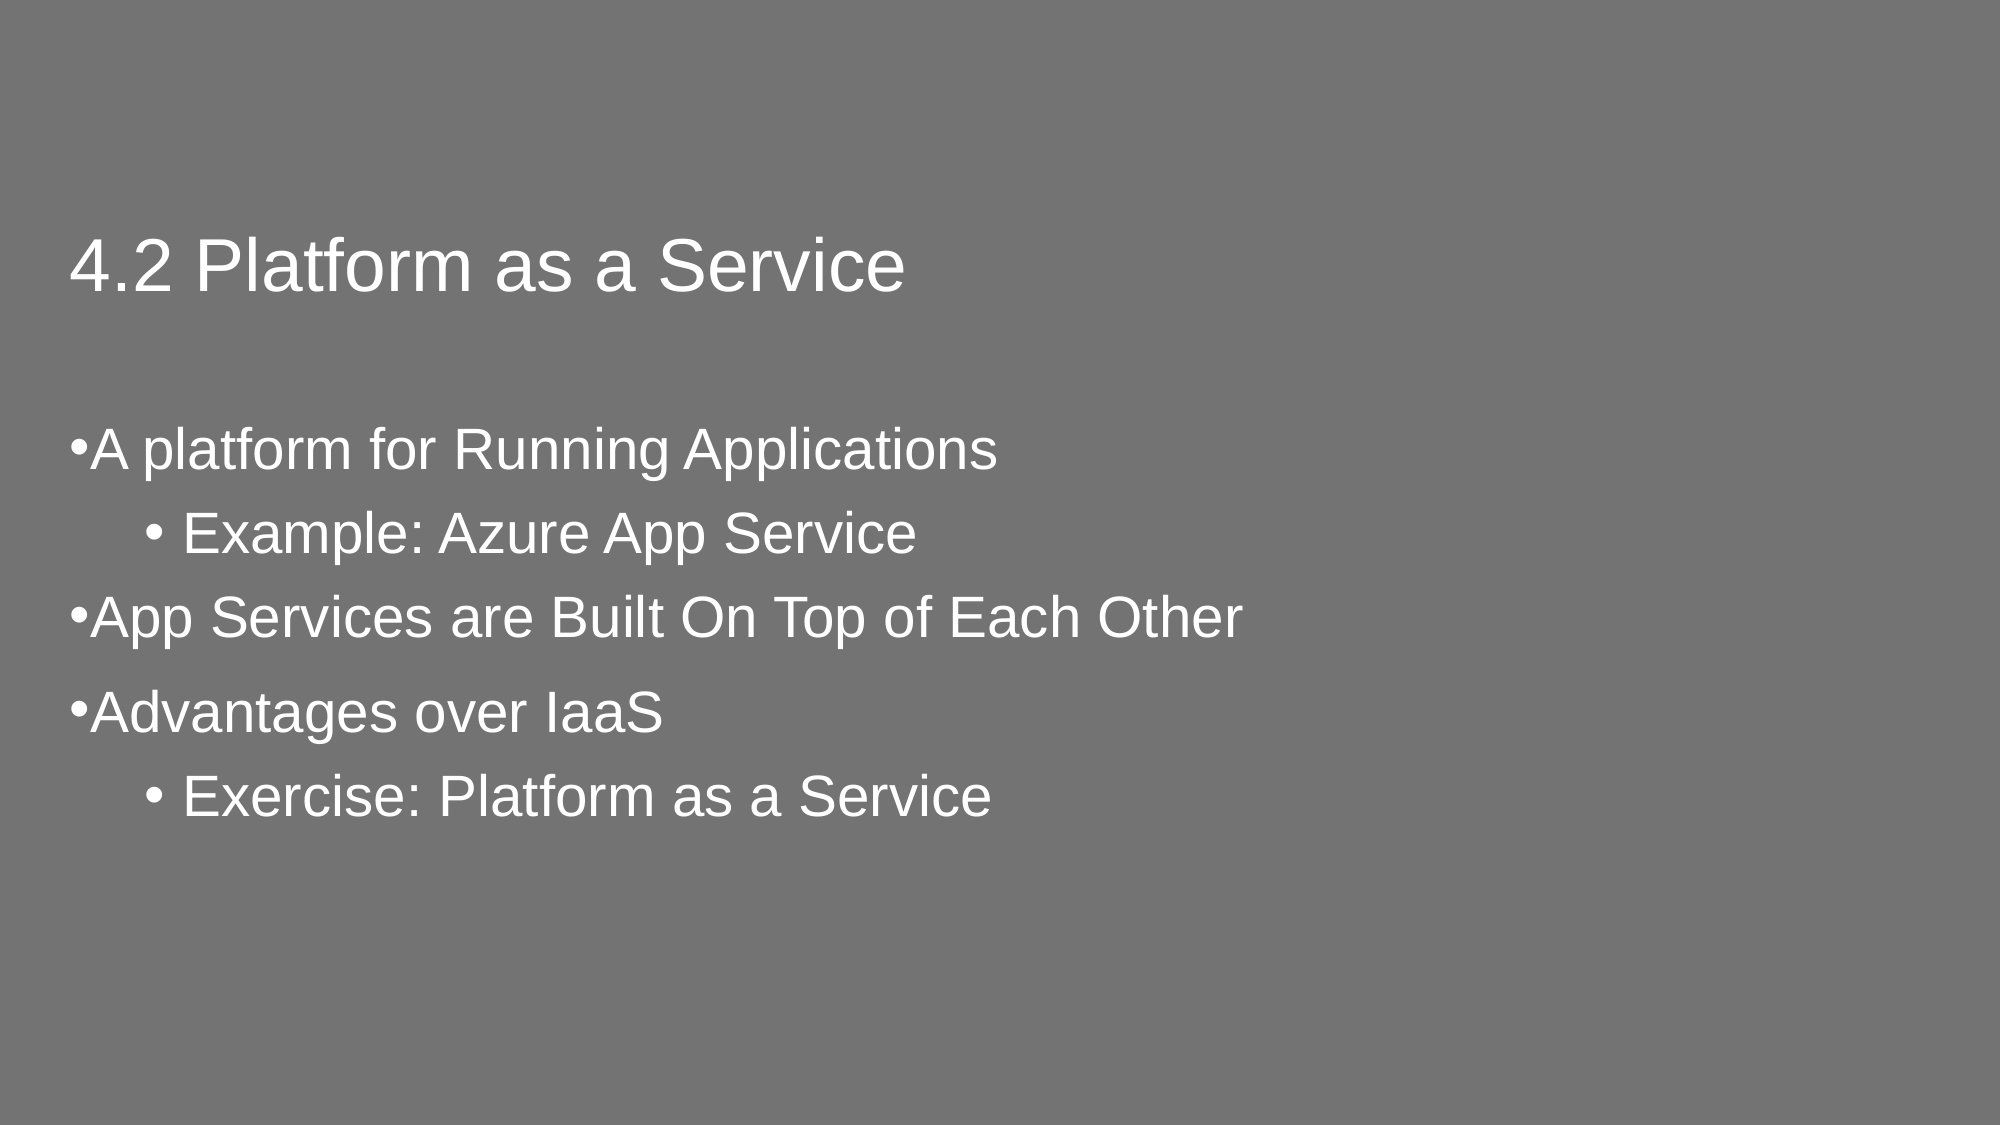

# 4.2 Platform as a Service
A platform for Running Applications
Example: Azure App Service
App Services are Built On Top of Each Other
Advantages over IaaS
Exercise: Platform as a Service